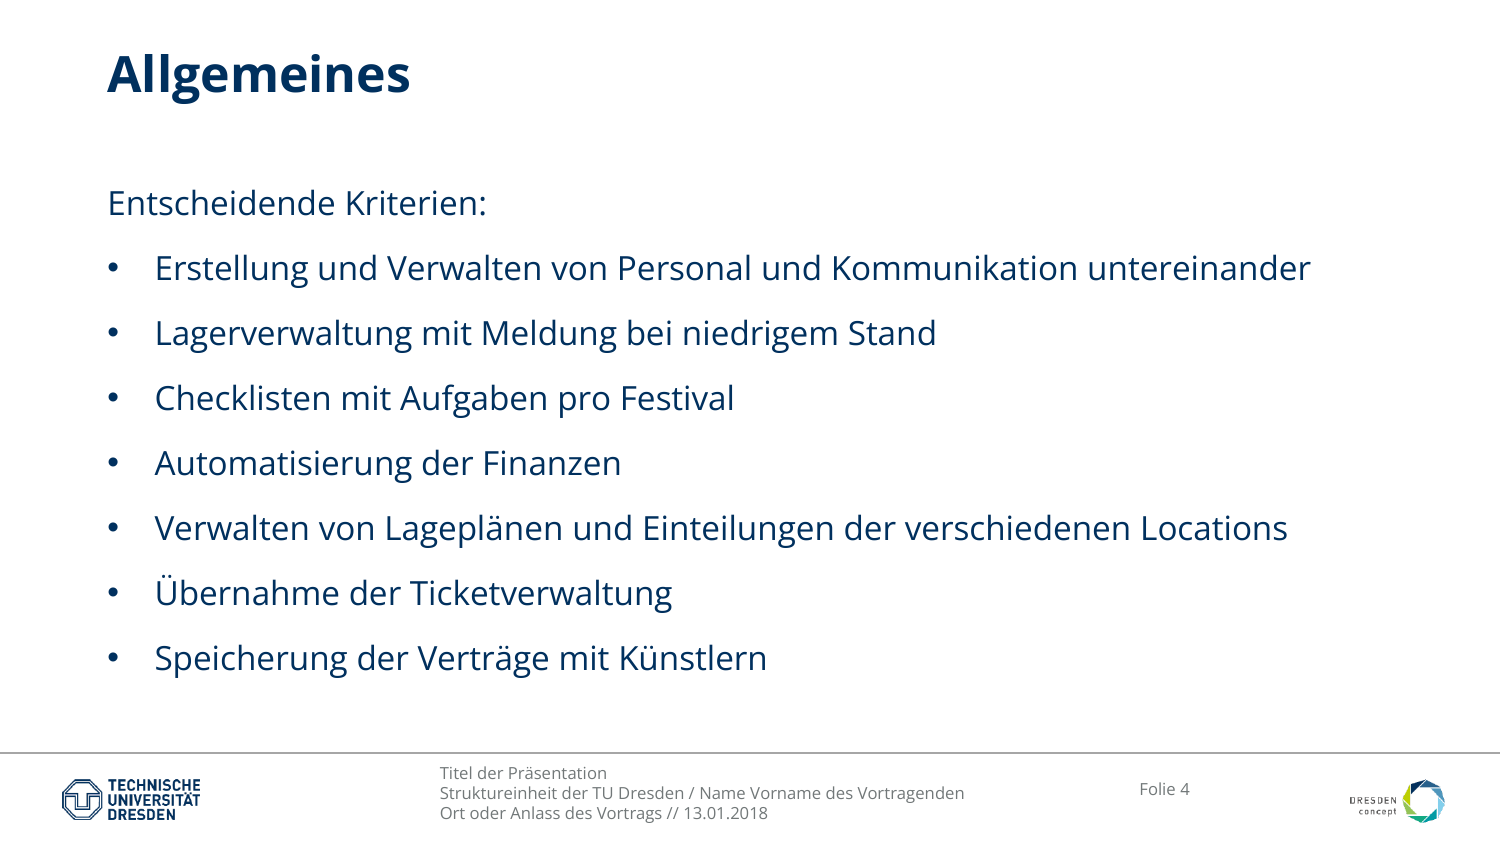

# Allgemeines
Entscheidende Kriterien:
Erstellung und Verwalten von Personal und Kommunikation untereinander
Lagerverwaltung mit Meldung bei niedrigem Stand
Checklisten mit Aufgaben pro Festival
Automatisierung der Finanzen
Verwalten von Lageplänen und Einteilungen der verschiedenen Locations
Übernahme der Ticketverwaltung
Speicherung der Verträge mit Künstlern